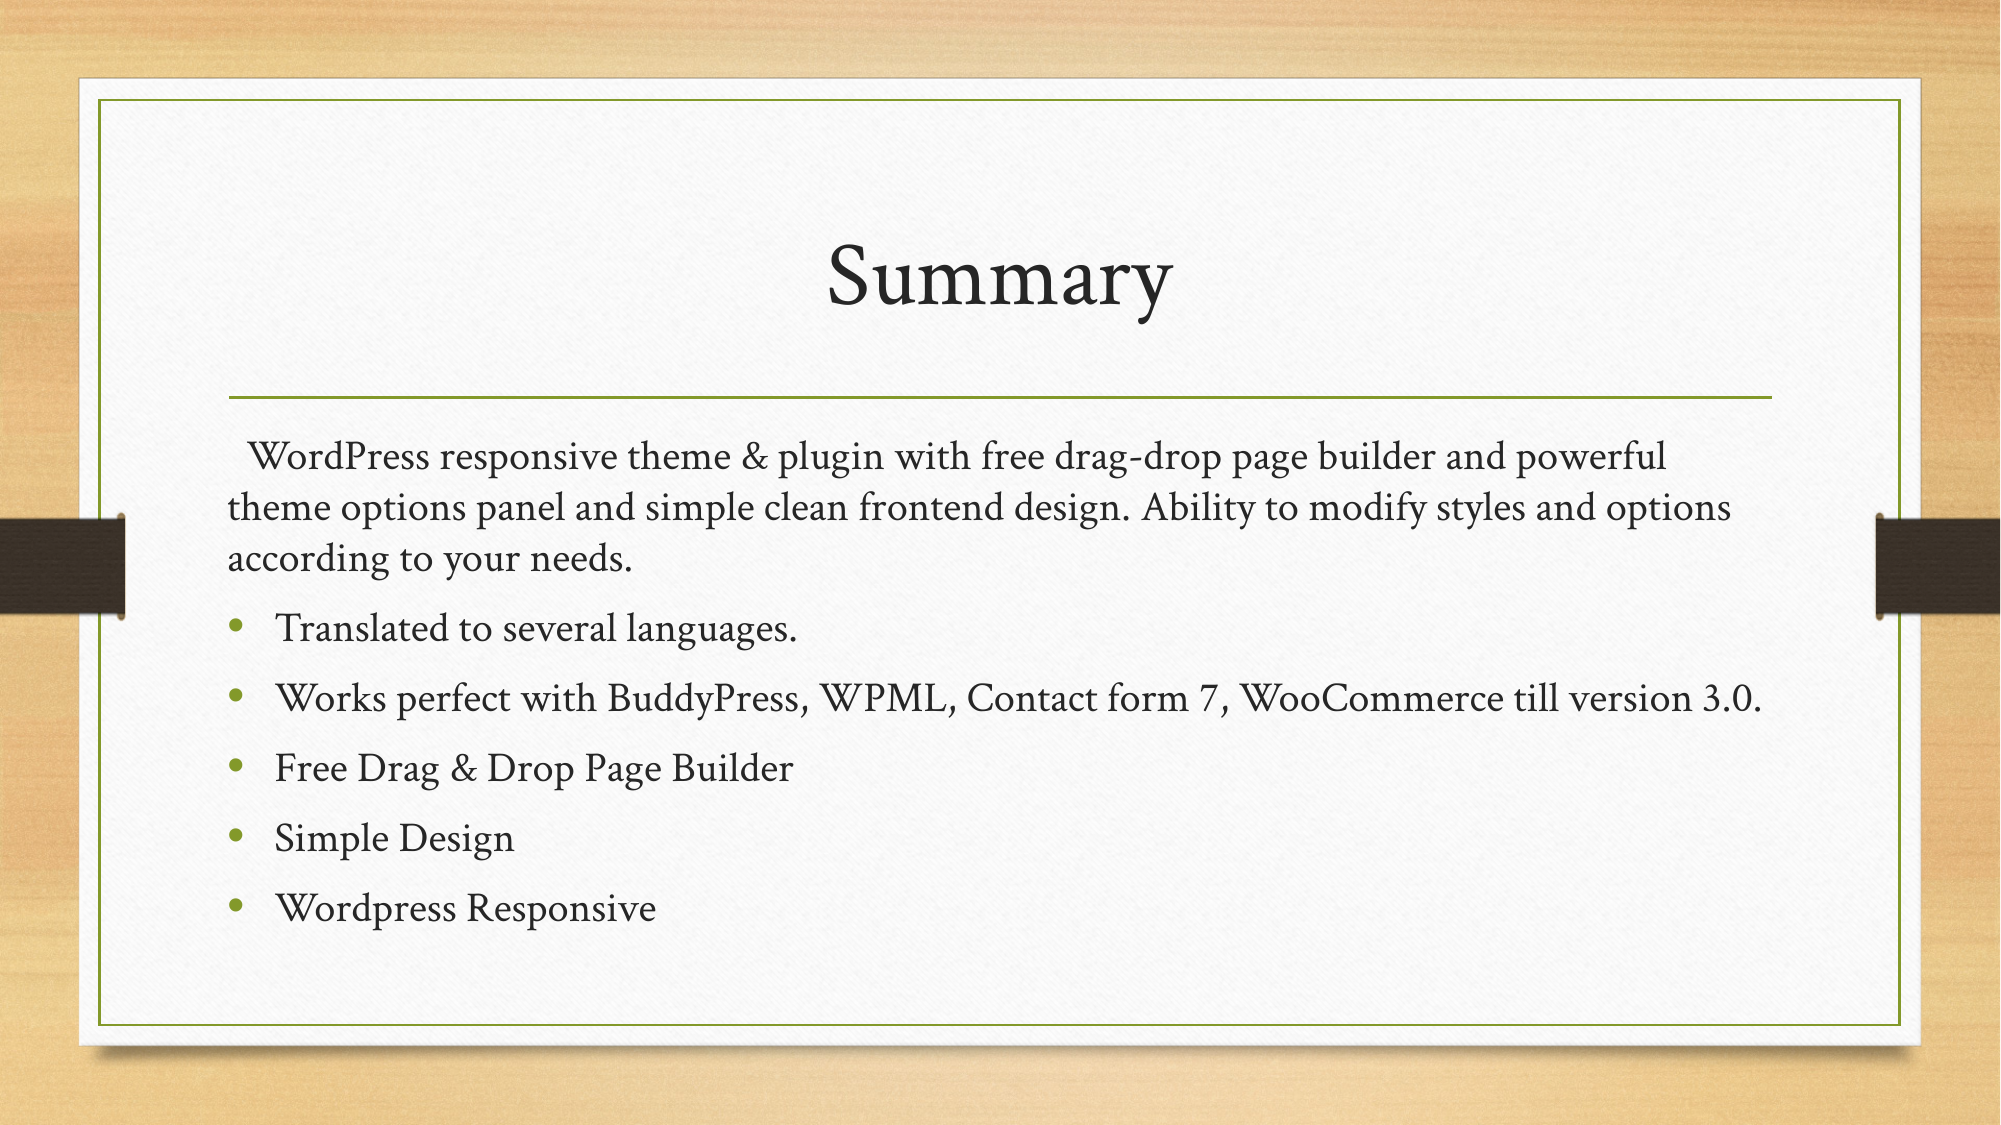

# Summary
  WordPress responsive theme & plugin with free drag-drop page builder and powerful theme options panel and simple clean frontend design. Ability to modify styles and options according to your needs.
Translated to several languages.
Works perfect with BuddyPress, WPML, Contact form 7, WooCommerce till version 3.0.
Free Drag & Drop Page Builder
Simple Design
Wordpress Responsive